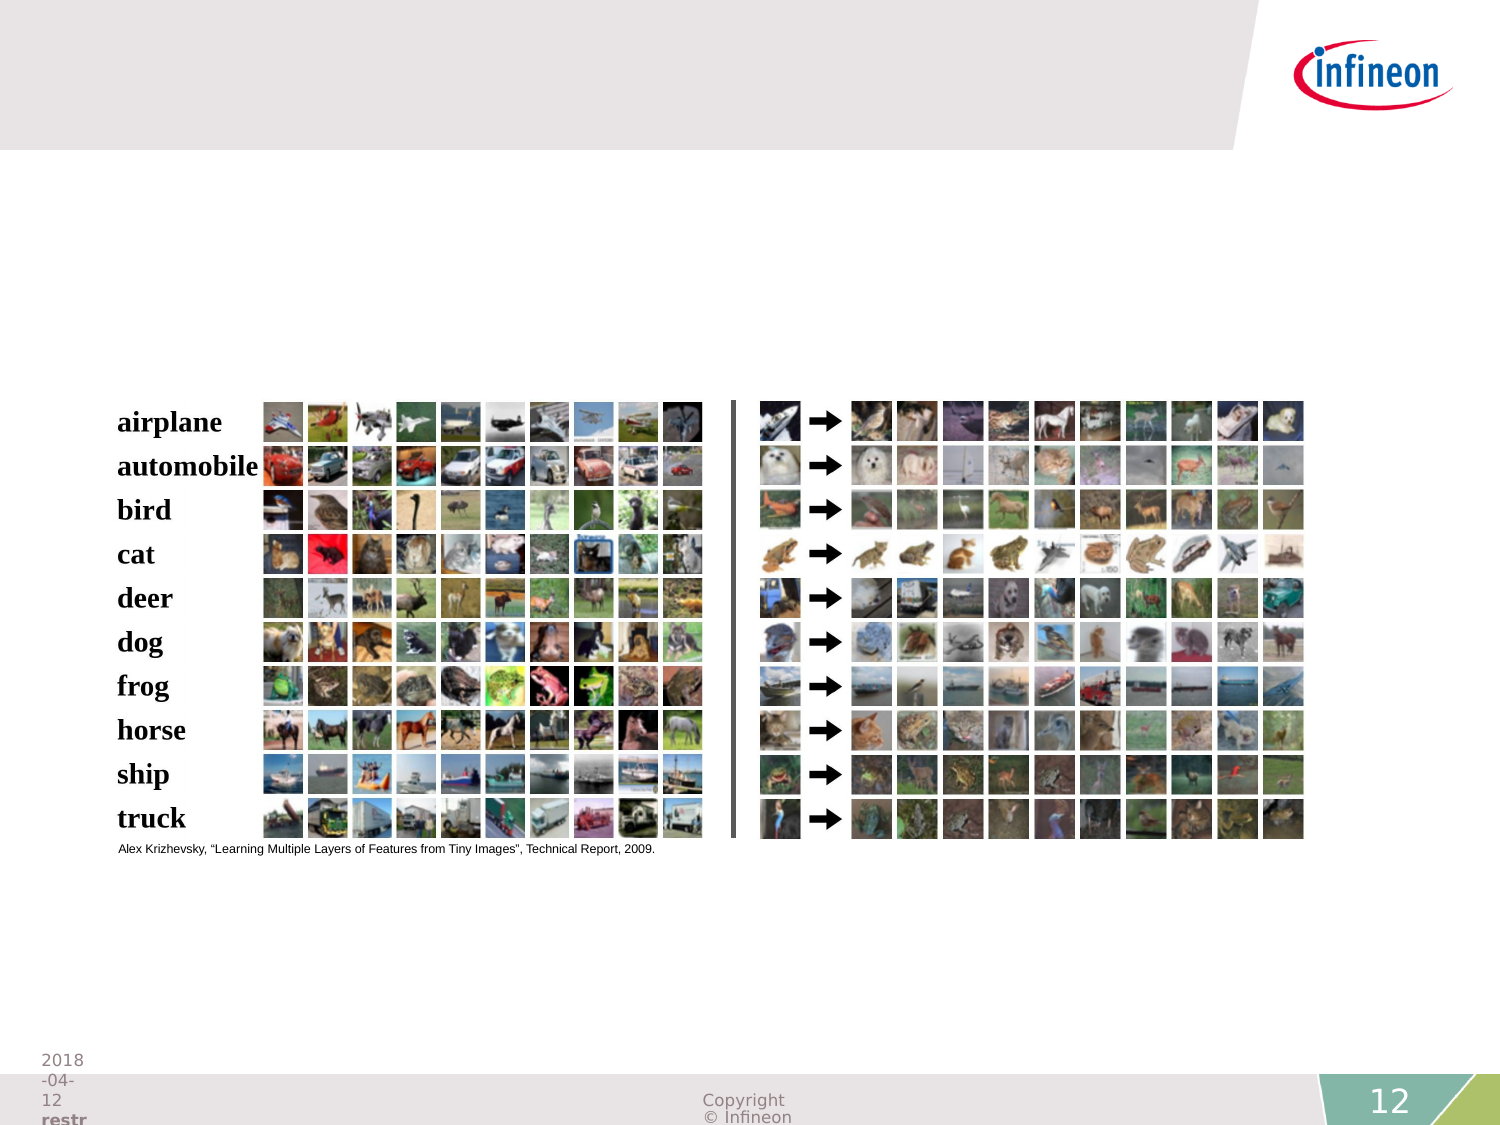

#

Alex Krizhevsky, “Learning Multiple Layers of Features from Tiny Images”, Technical Report, 2009.
2018-04-12   restricted
Copyright © Infineon Technologies AG 2018. All rights reserved.
12